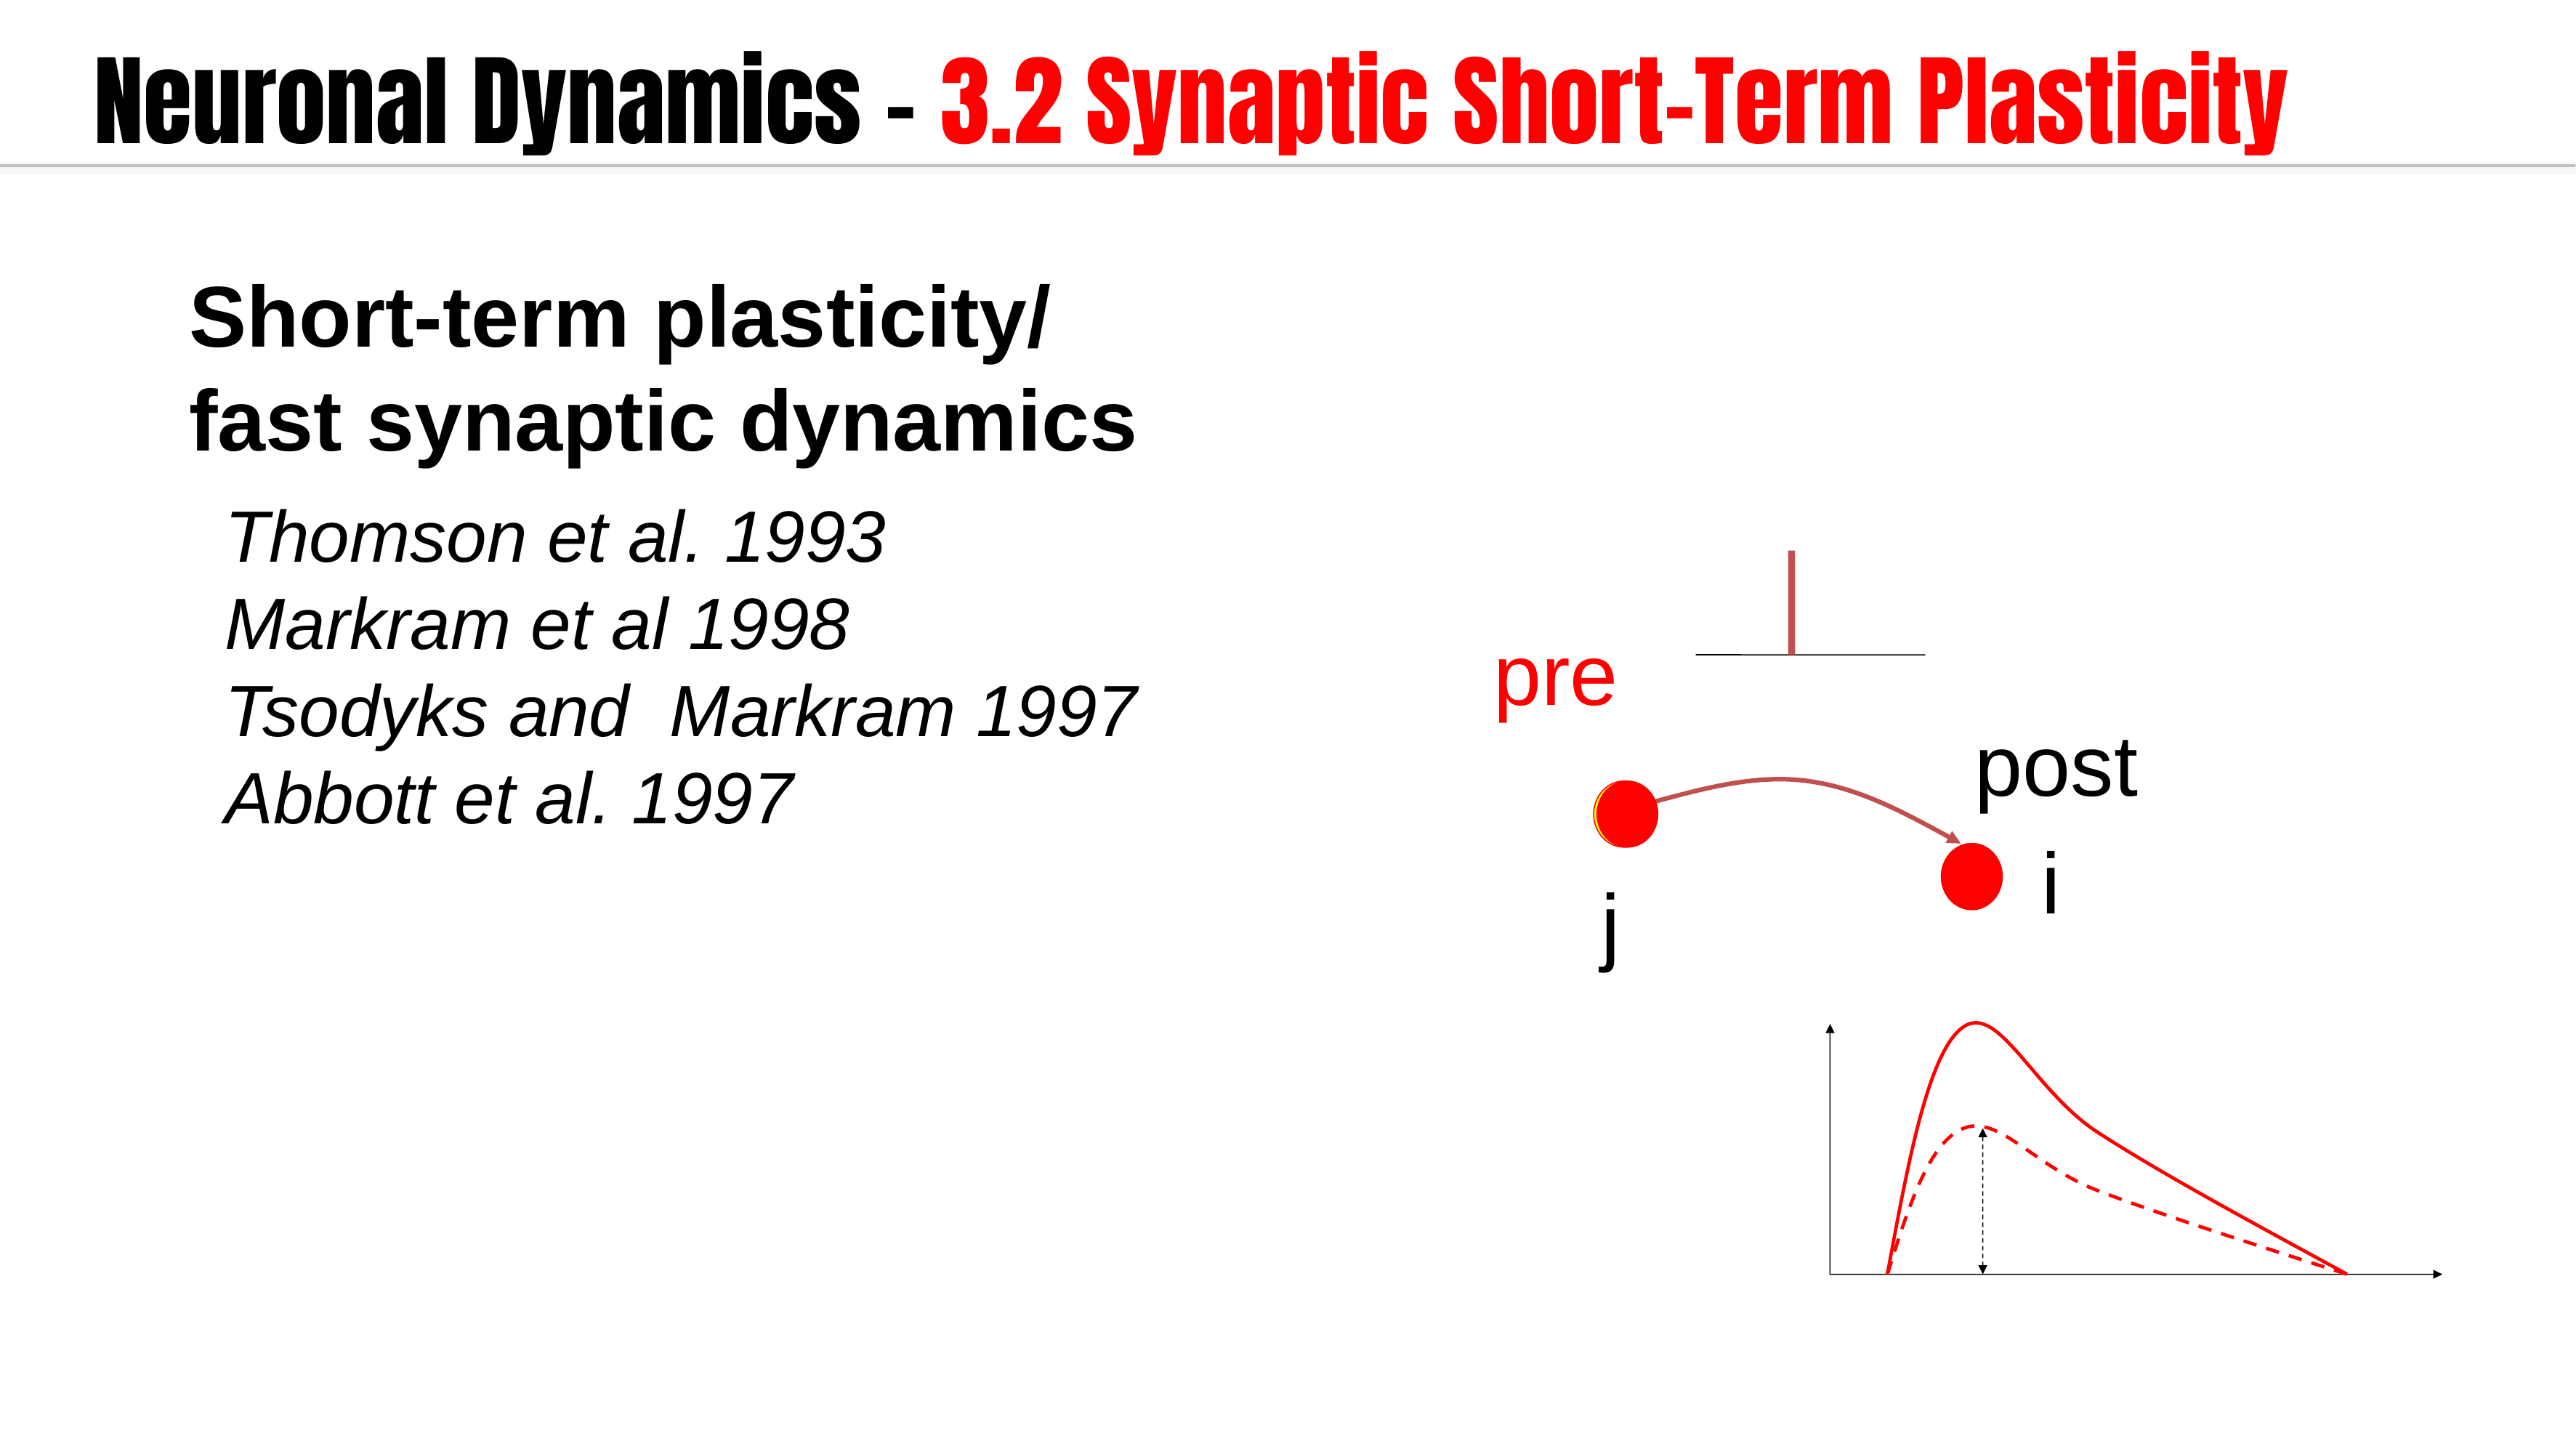

Neuronal Dynamics – 3.2 Synaptic Short-Term Plasticity
Short-term plasticity/
fast synaptic dynamics
Thomson et al. 1993
Markram et al 1998
Tsodyks and  Markram 1997
Abbott et al. 1997

pre

post

i

j